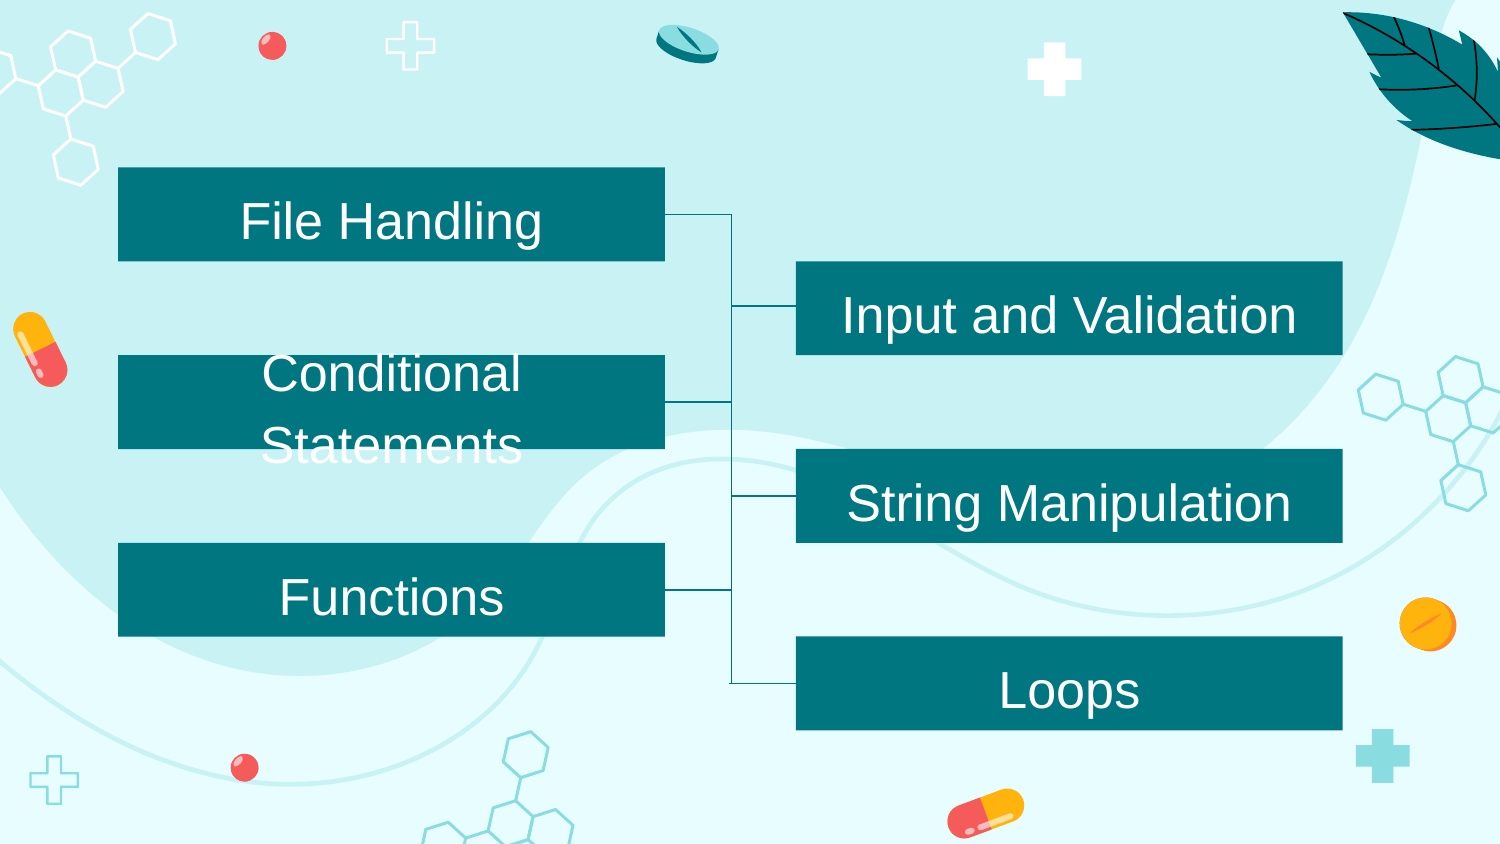

File Handling
Input and Validation
Conditional Statements
String Manipulation
Functions
Loops